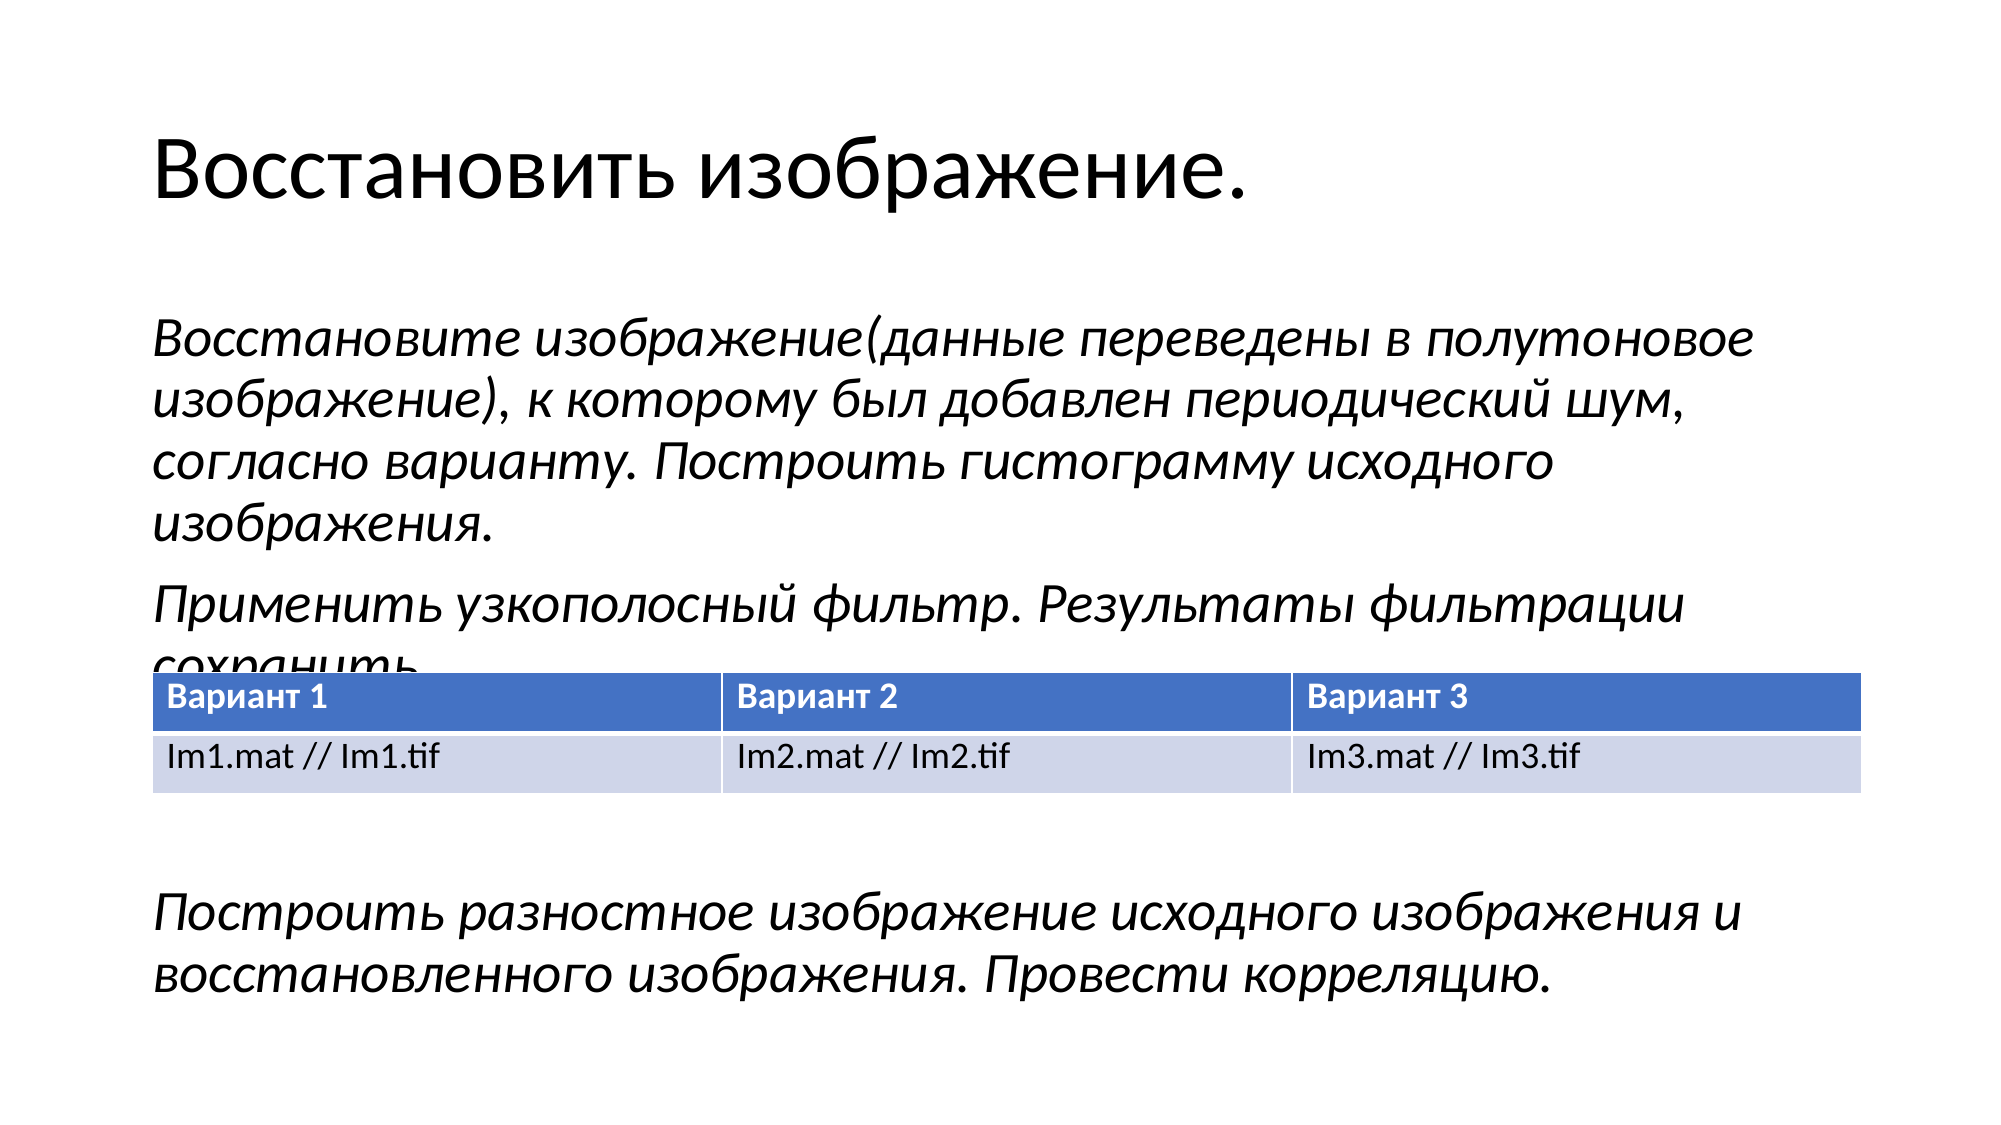

# Восстановить изображение.
Восстановите изображение(данные переведены в полутоновое изображение), к которому был добавлен периодический шум, согласно варианту. Построить гистограмму исходного изображения.
Применить узкополосный фильтр. Результаты фильтрации сохранить.

Построить разностное изображение исходного изображения и восстановленного изображения. Провести корреляцию.

| Вариант 1 | Вариант 2 | Вариант 3 |
| --- | --- | --- |
| Im1.mat // Im1.tif | Im2.mat // Im2.tif | Im3.mat // Im3.tif |